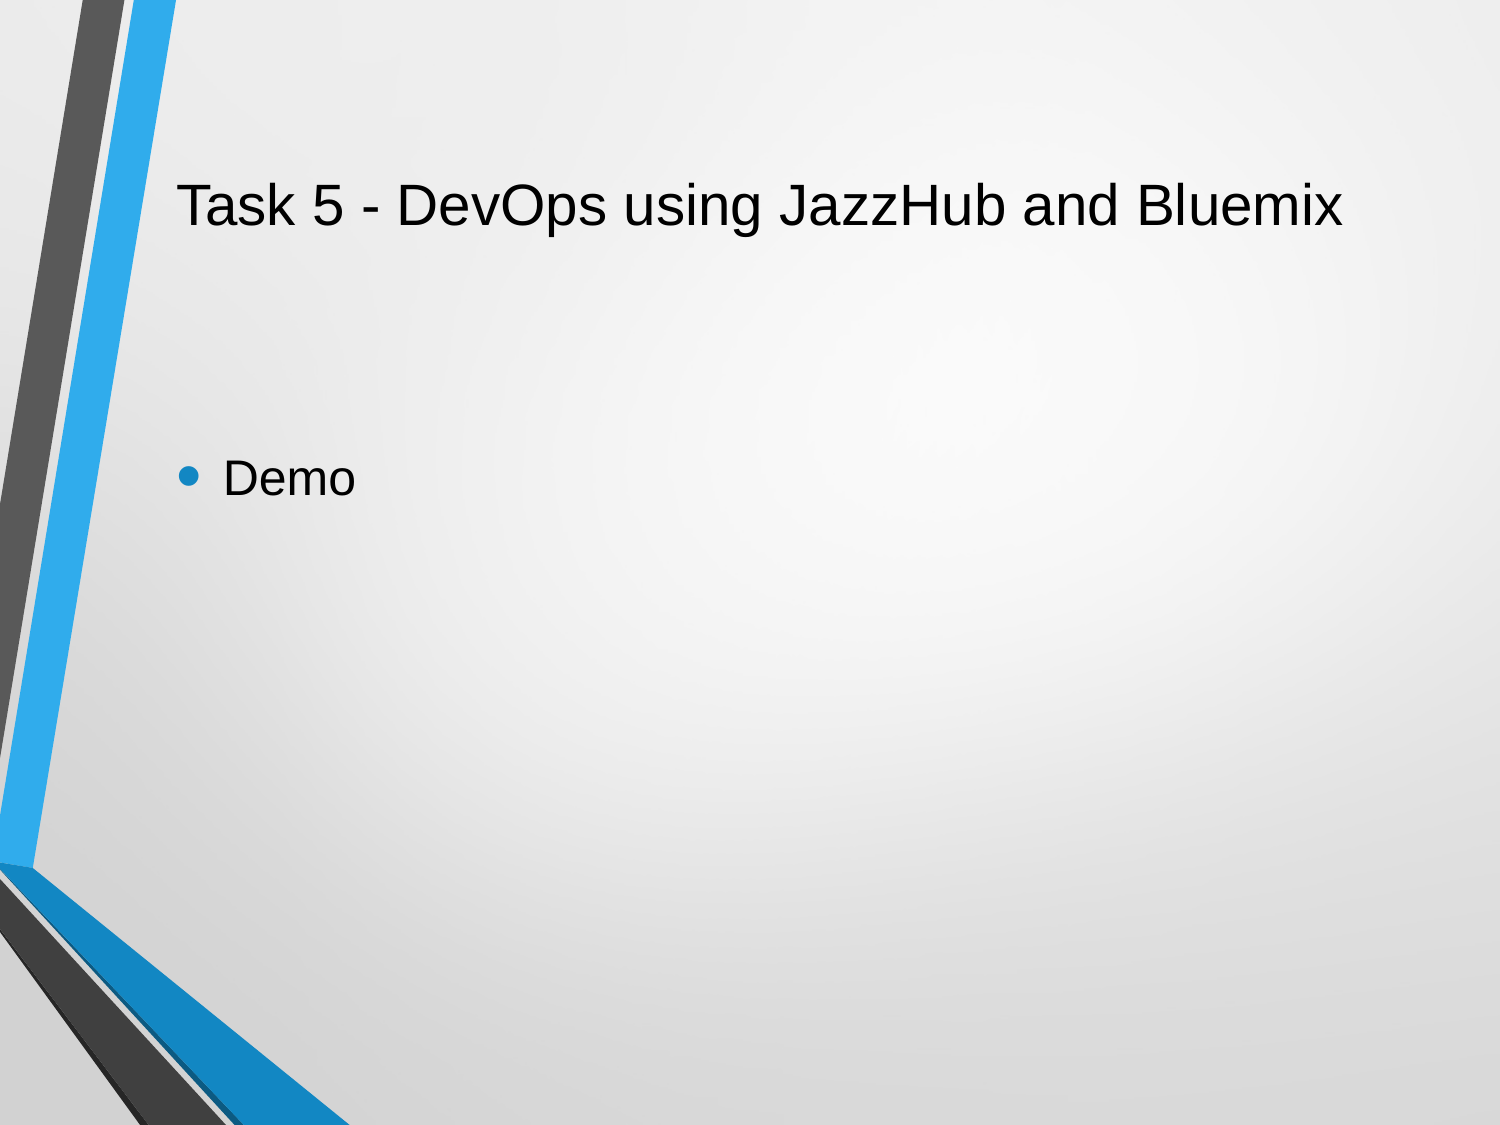

# Task 5 - DevOps using JazzHub and Bluemix
Demo